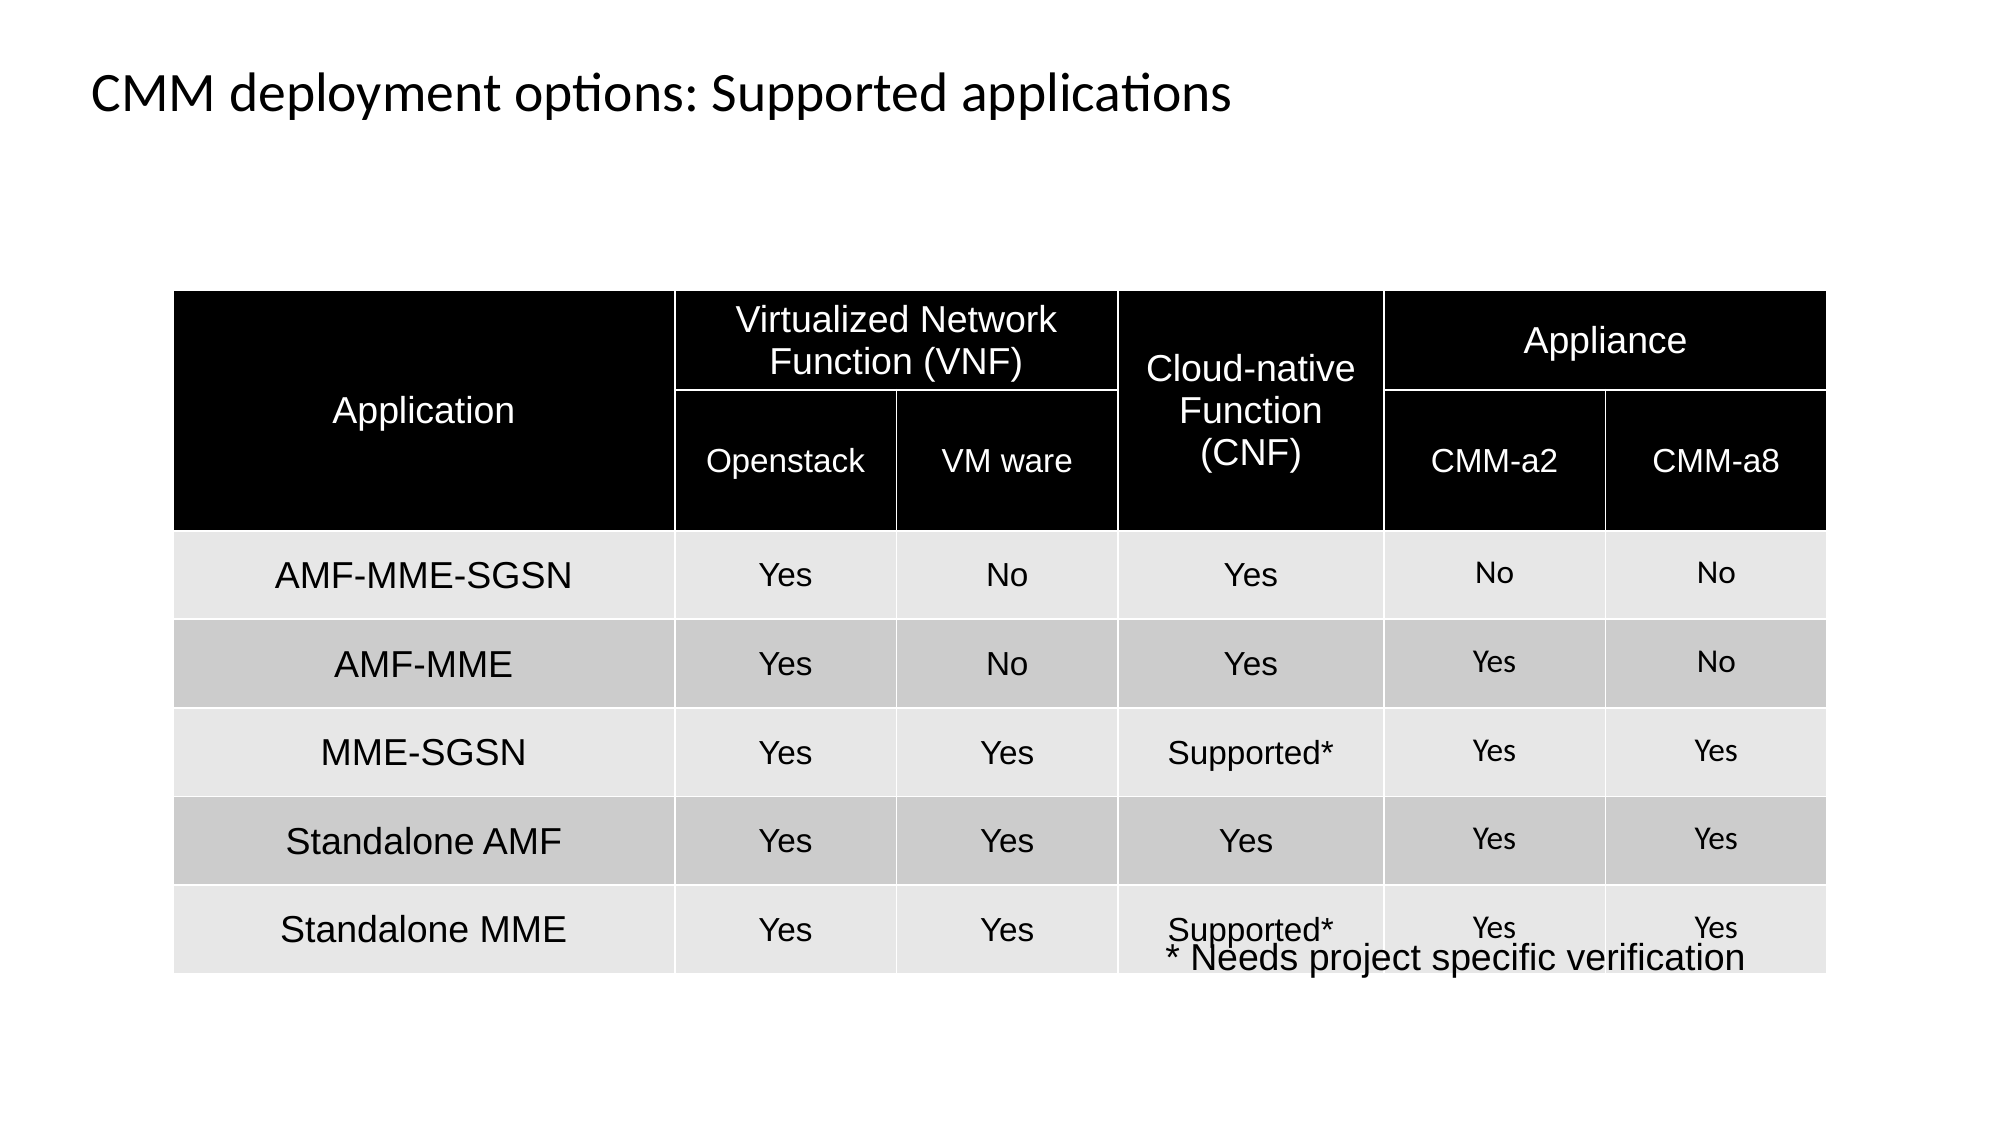

# CMM deployment options: Supported applications
| Application | Virtualized Network Function (VNF) |  | Cloud-native Function (CNF) | Appliance |  |
| --- | --- | --- | --- | --- | --- |
|  | Openstack | VM ware |  | CMM-a2 | CMM-a8 |
| AMF-MME-SGSN | Yes | No | Yes | No | No |
| AMF-MME | Yes | No | Yes | Yes | No |
| MME-SGSN | Yes | Yes | Supported\* | Yes | Yes |
| Standalone AMF | Yes | Yes | Yes | Yes | Yes |
| Standalone MME | Yes | Yes | Supported\* | Yes | Yes |
* Needs project specific verification